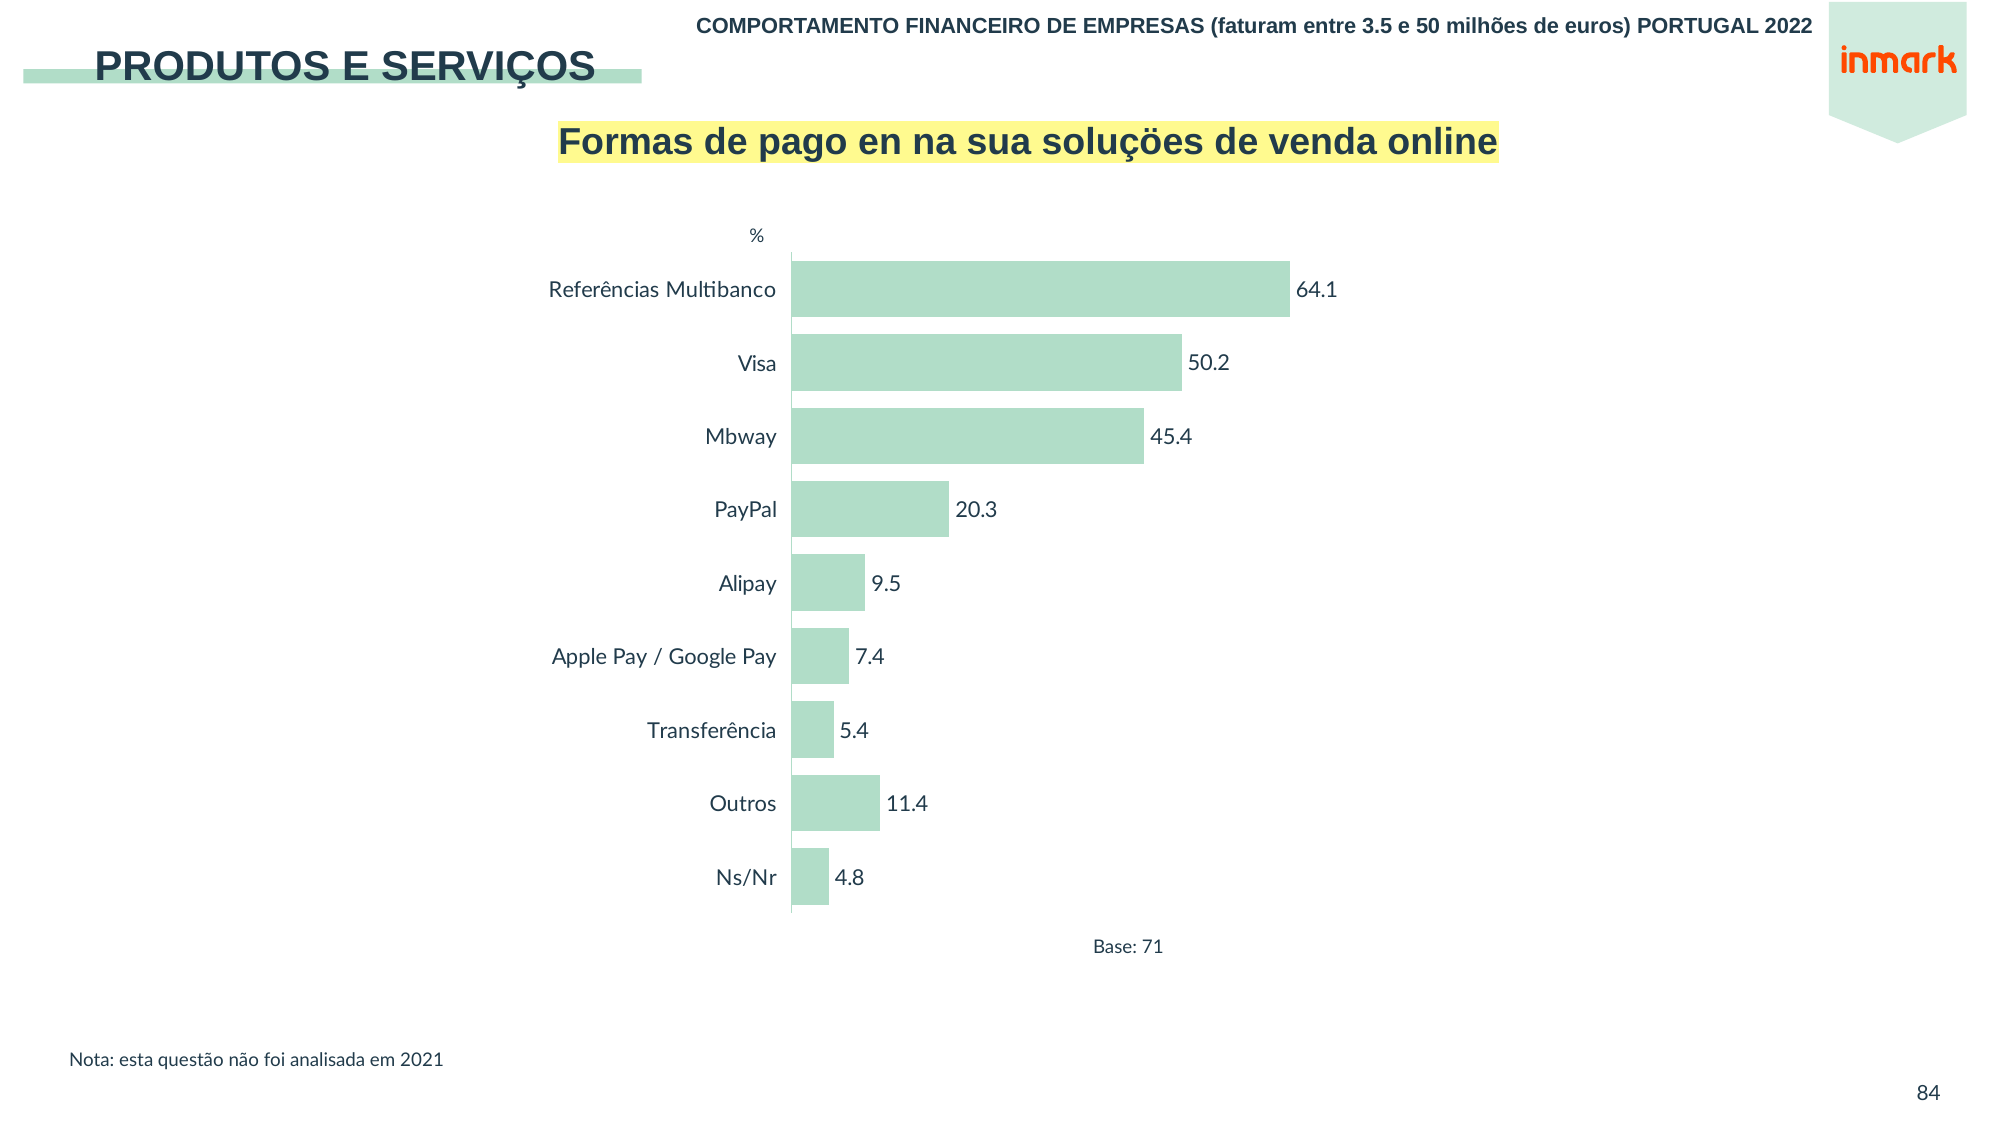

PRODUTOS E SERVIÇOS
Formas de pago en na sua soluçöes de venda online
%

### Chart

| Category | 2022 |
|---|---|
| Referências Multibanco | 64.1 |
| Visa | 50.2 |
| Mbway | 45.4 |
| PayPal | 20.3 |
| Alipay | 9.5 |
| Apple Pay / Google Pay | 7.4 |
| Transferência | 5.4 |
| Outros | 11.4 |
| Ns/Nr | 4.8 |
Base: 71
Nota: esta questão não foi analisada em 2021